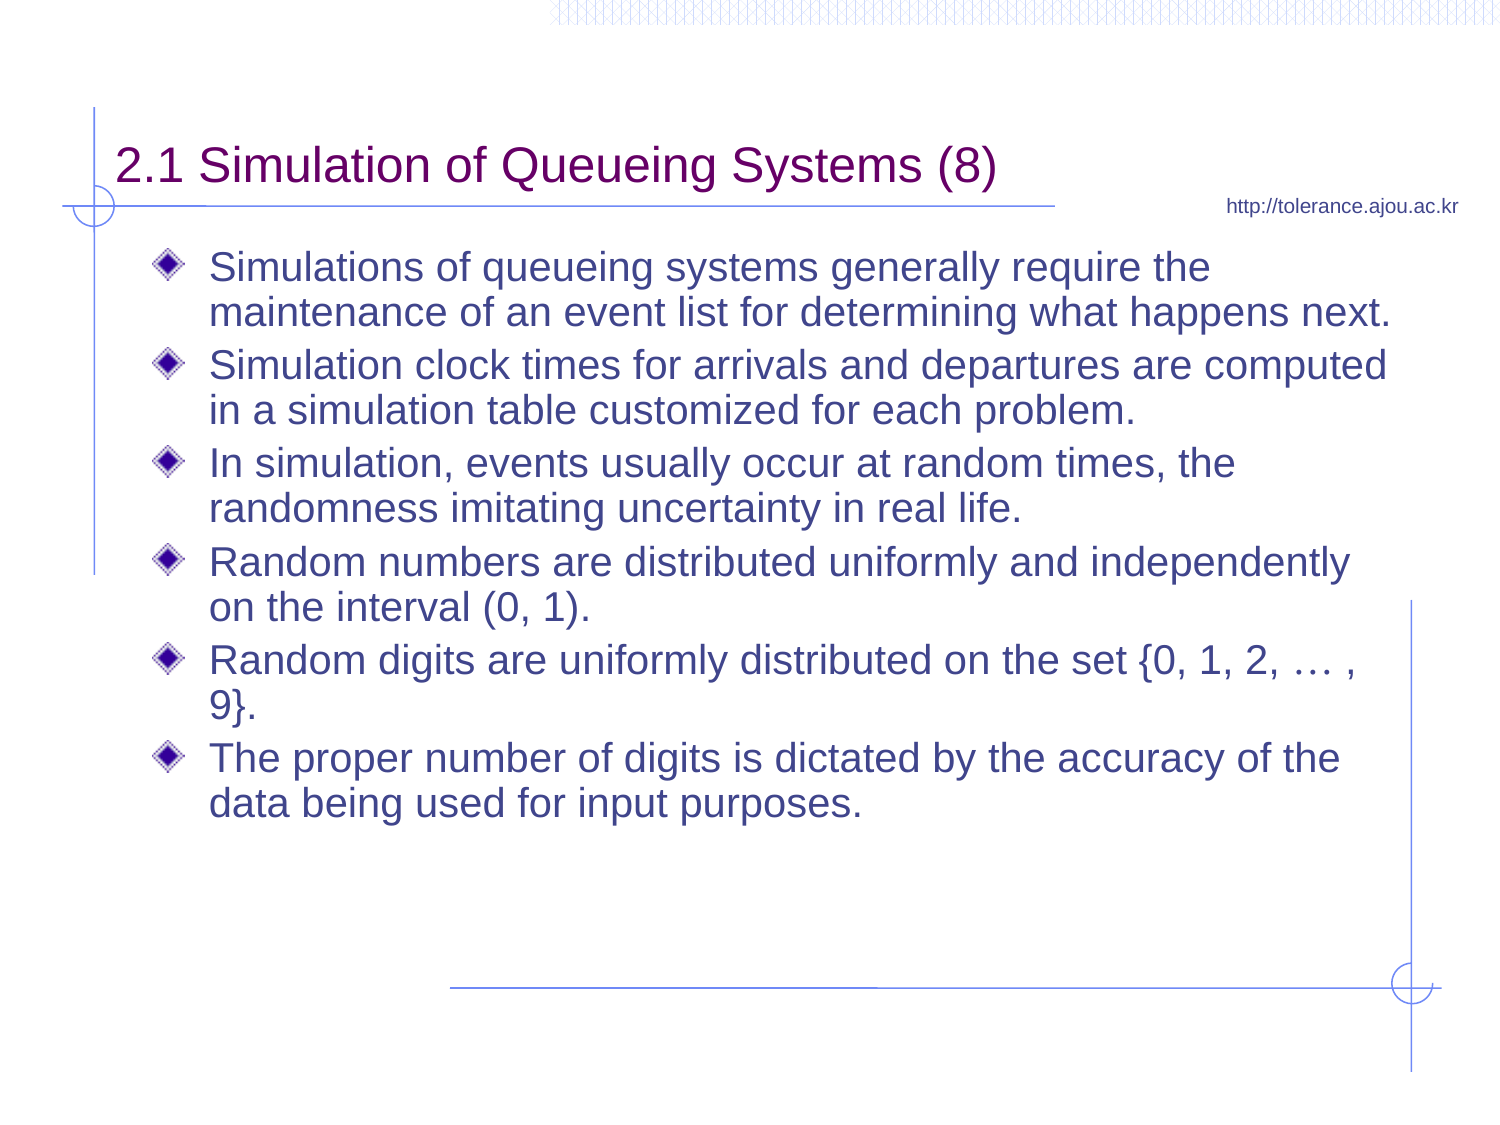

# 2.1 Simulation of Queueing Systems (8)
Simulations of queueing systems generally require the maintenance of an event list for determining what happens next.
Simulation clock times for arrivals and departures are computed in a simulation table customized for each problem.
In simulation, events usually occur at random times, the randomness imitating uncertainty in real life.
Random numbers are distributed uniformly and independently on the interval (0, 1).
Random digits are uniformly distributed on the set {0, 1, 2, … , 9}.
The proper number of digits is dictated by the accuracy of the data being used for input purposes.